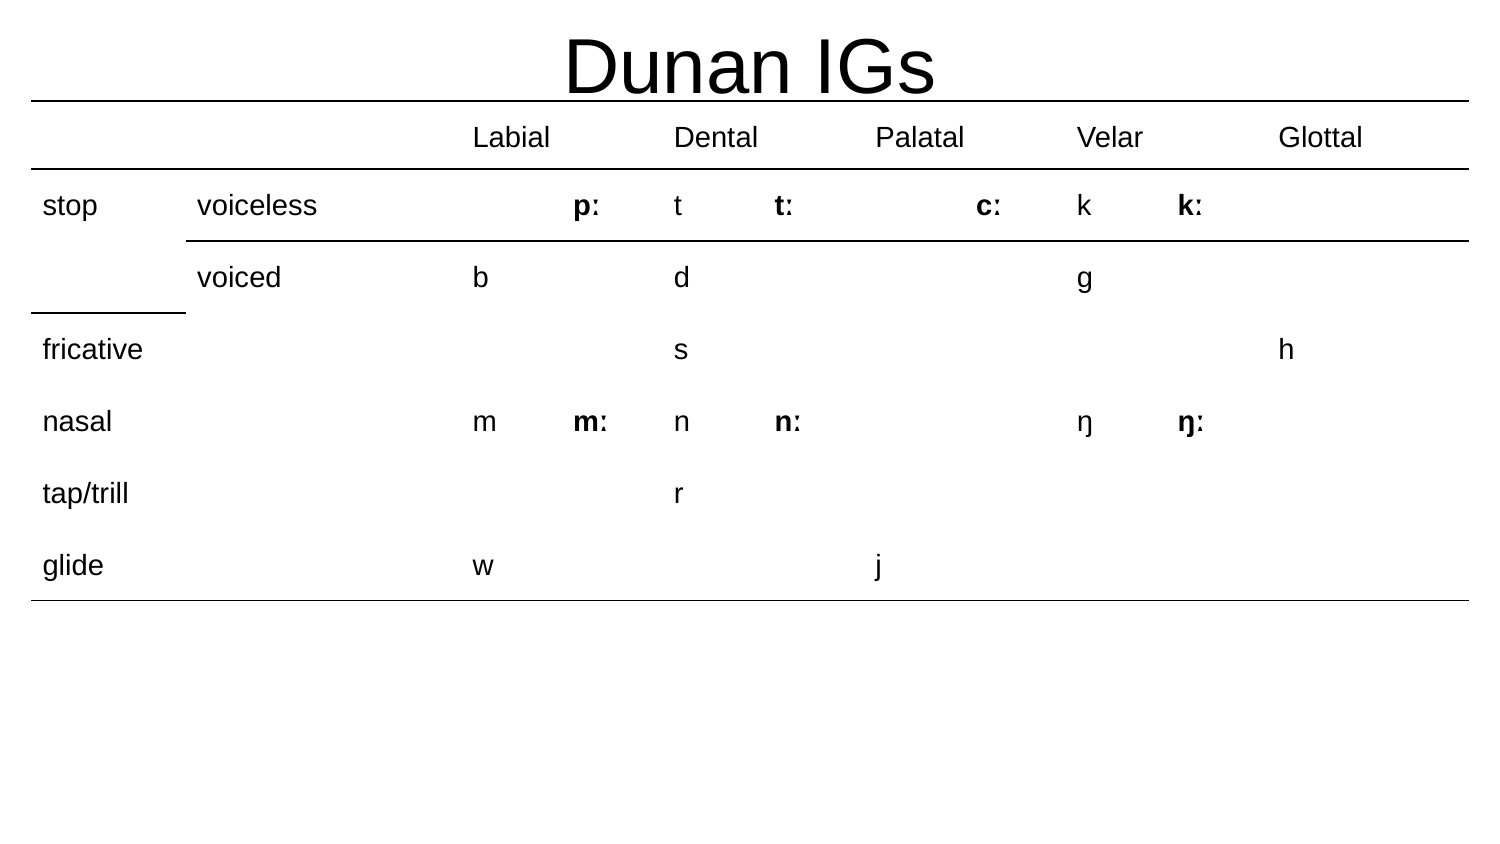

# Dunan IGs
|  |  | Labial |  | Dental |  | Palatal |  | Velar |  | Glottal |  |
| --- | --- | --- | --- | --- | --- | --- | --- | --- | --- | --- | --- |
| stop | voiceless |  | pː | t | tː |  | cː | k | kː |  |  |
|  | voiced | b |  | d |  |  |  | g |  |  |  |
| fricative |  |  |  | s |  |  |  |  |  | h |  |
| nasal |  | m | mː | n | nː |  |  | ŋ | ŋː |  |  |
| tap/trill |  |  |  | r |  |  |  |  |  |  |  |
| glide |  | w |  |  |  | j |  |  |  |  |  |